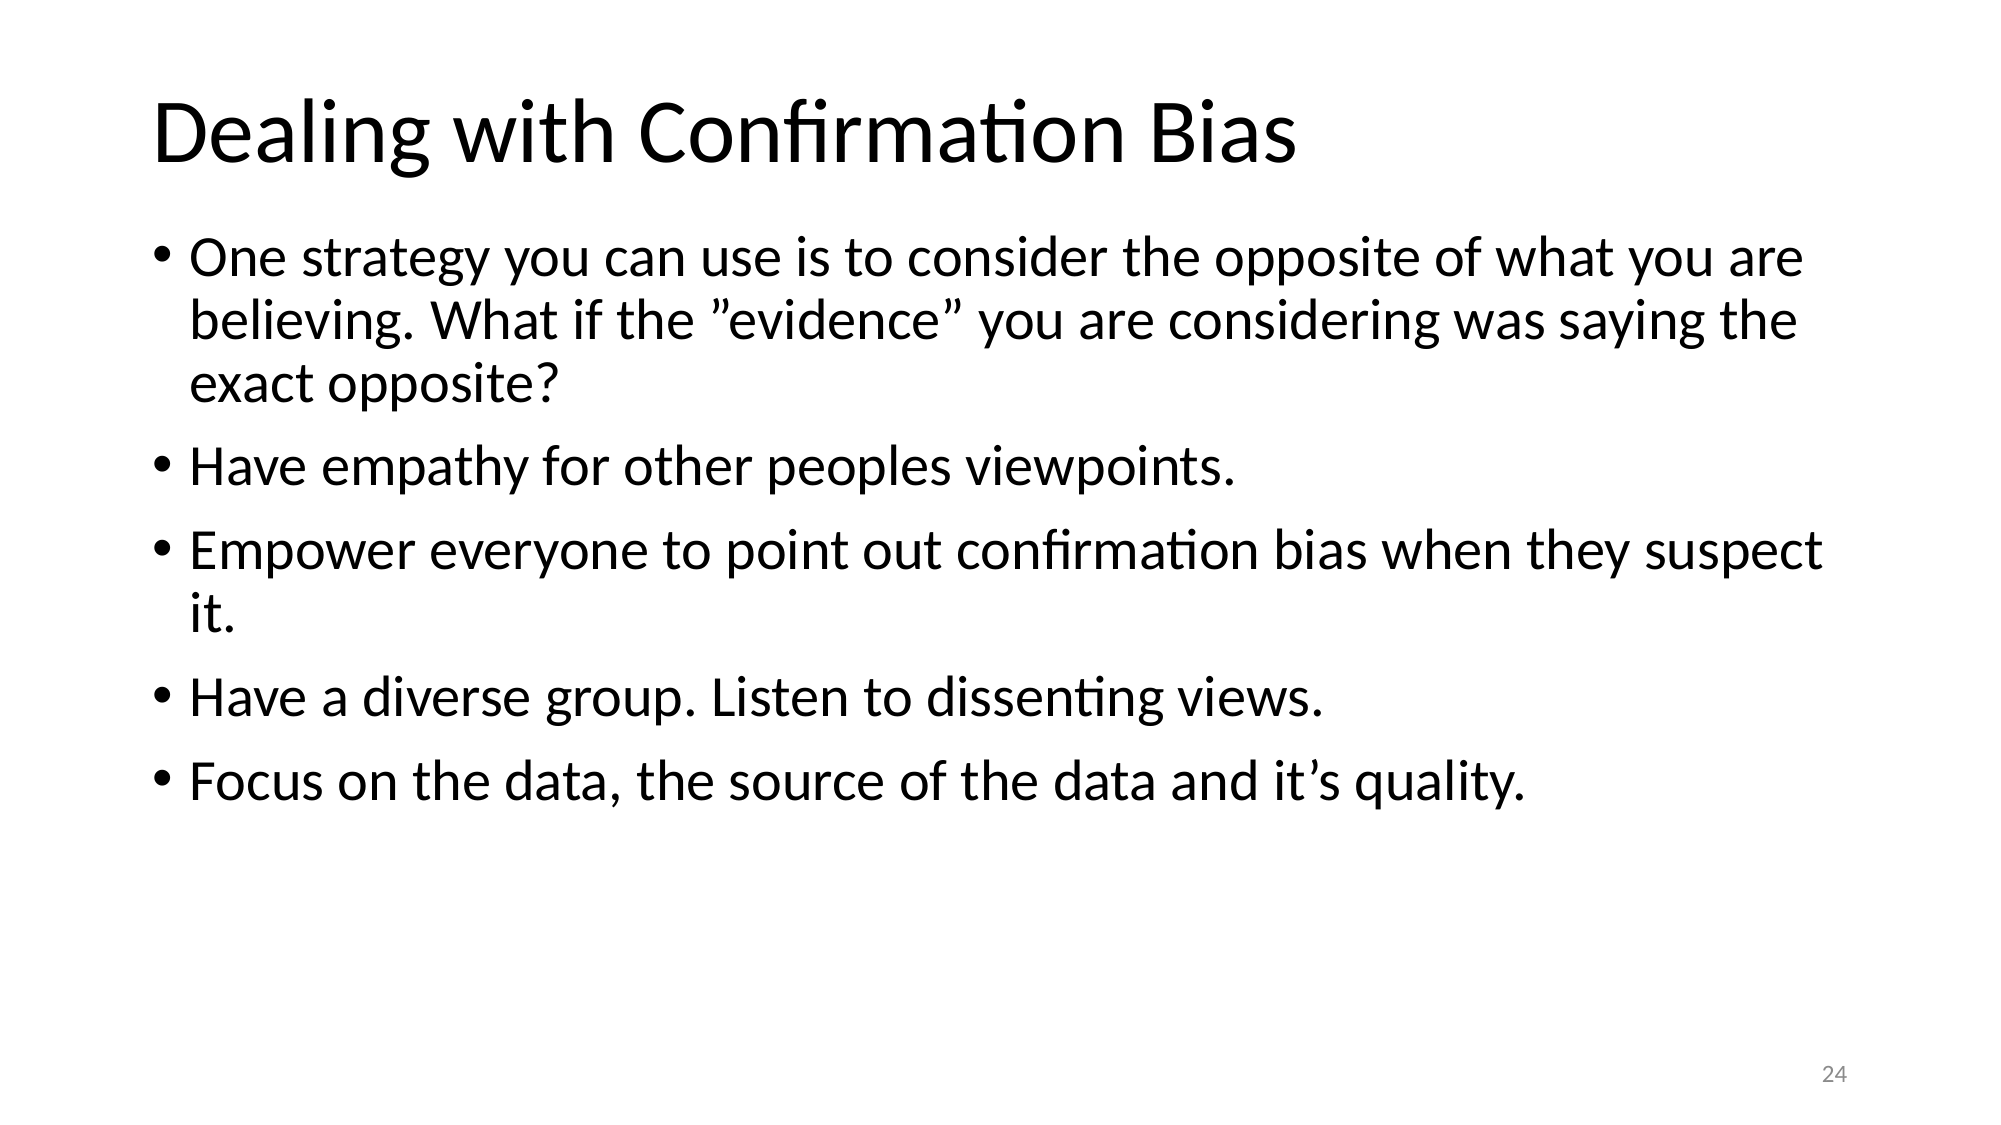

# Dealing with Confirmation Bias
One strategy you can use is to consider the opposite of what you are believing. What if the ”evidence” you are considering was saying the exact opposite?
Have empathy for other peoples viewpoints.
Empower everyone to point out confirmation bias when they suspect it.
Have a diverse group. Listen to dissenting views.
Focus on the data, the source of the data and it’s quality.

24